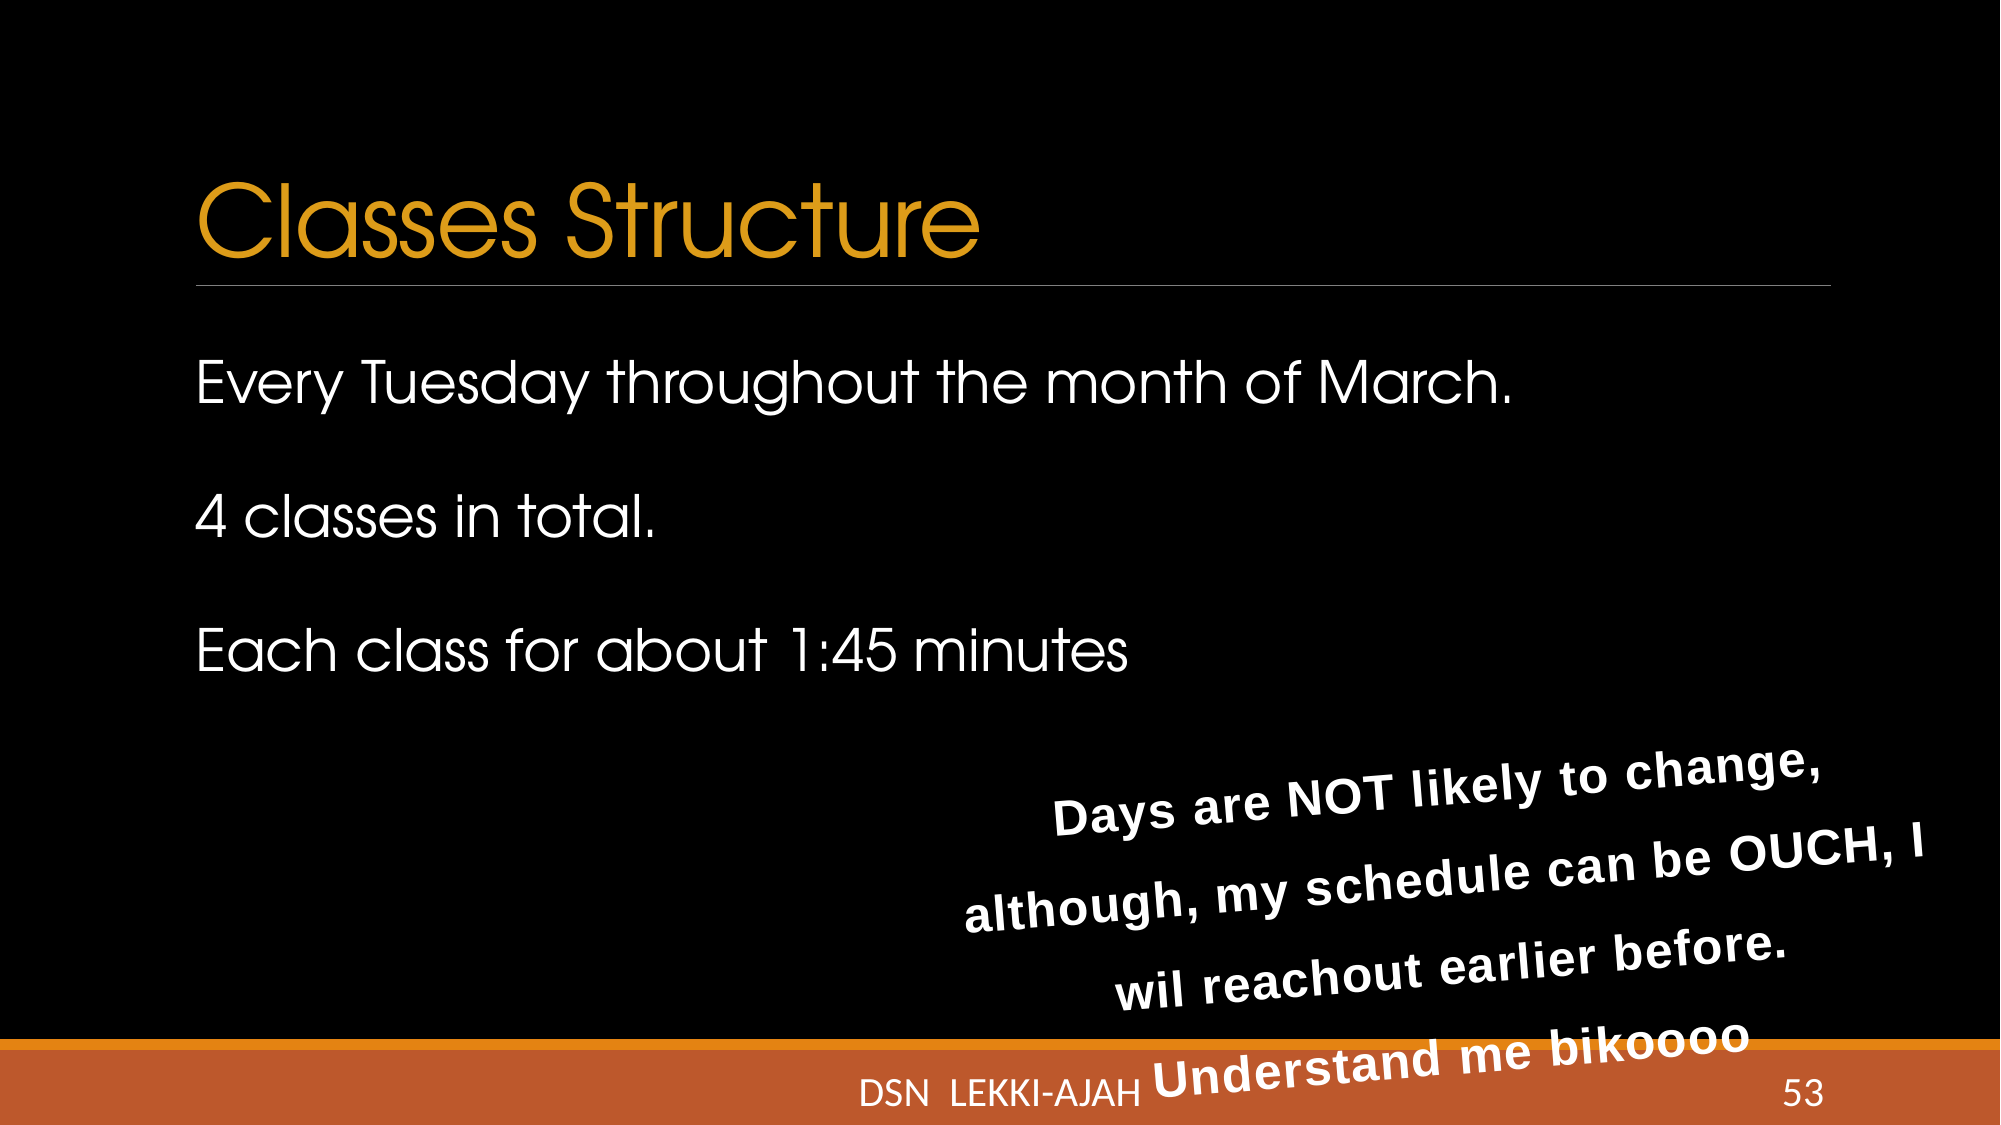

# Classes Structure
Every Tuesday throughout the month of March.
4 classes in total.
Each class for about 1:45 minutes

Days are NOT likely to change, although, my schedule can be OUCH, I wil reachout earlier before. Understand me bikoooo
DSN  LEKKI-AJAH
53